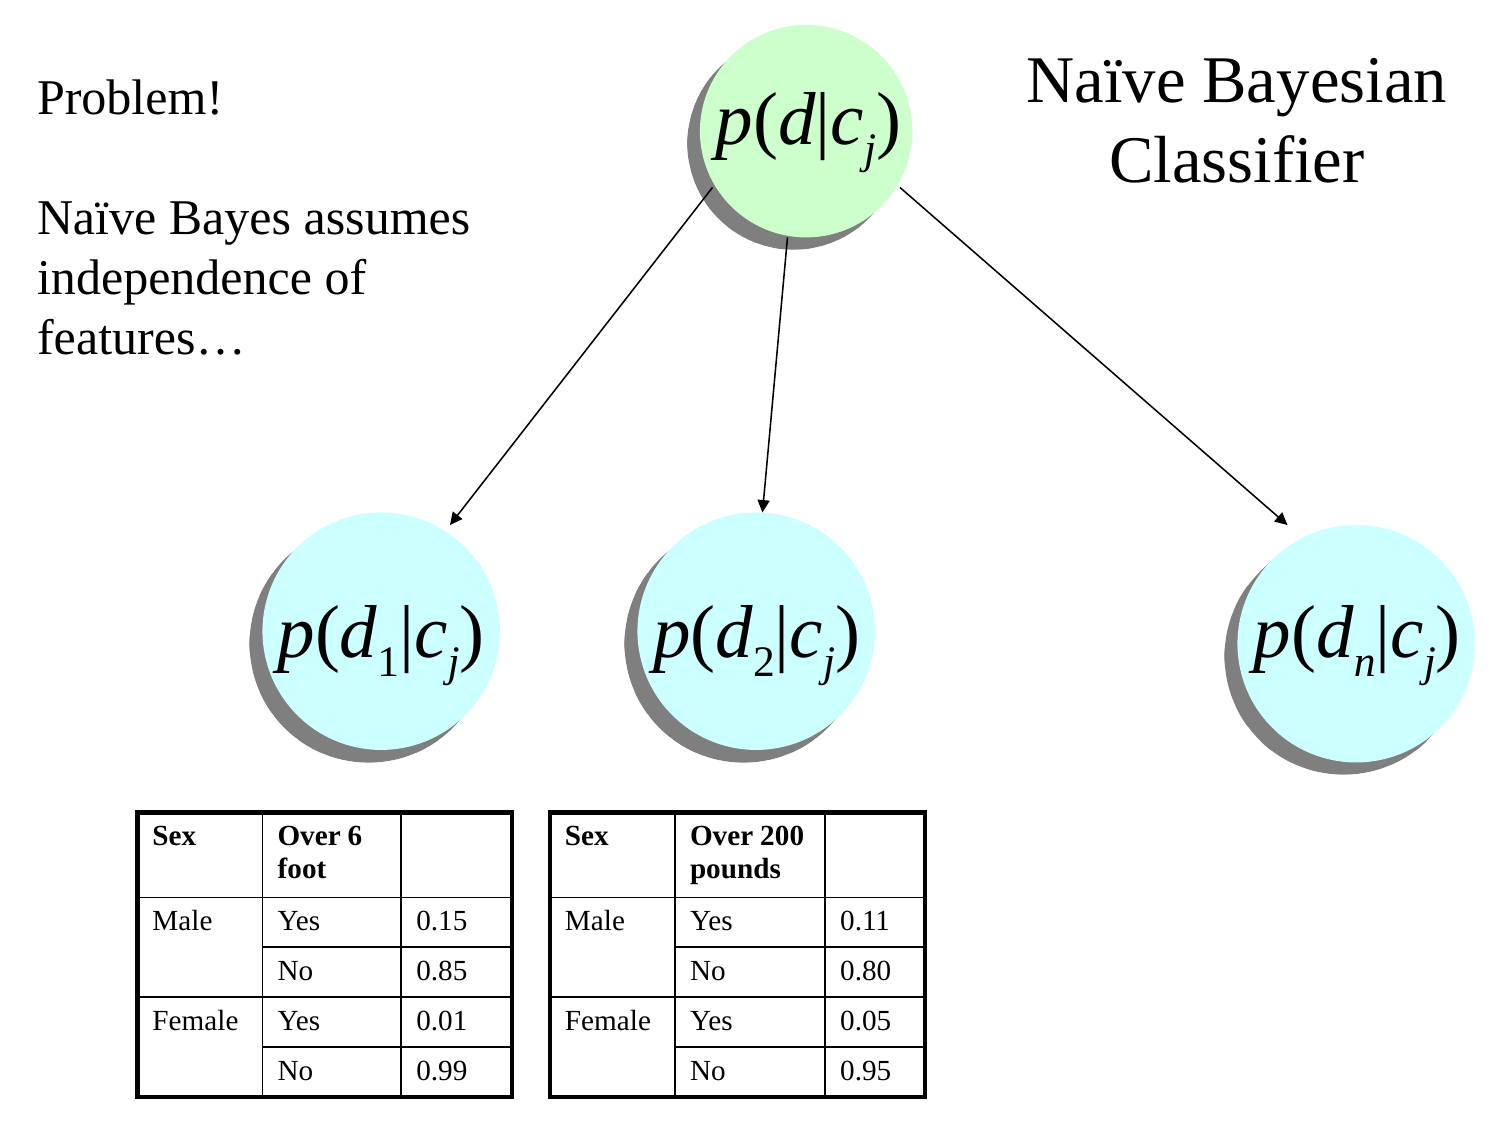

Problem!

Naïve Bayes assumes independence of features…
p(d|cj)
# Naïve Bayesian Classifier

p(d1|cj)         p(d2|cj)                     p(dn|cj)
| Sex | Over 6 foot |  |
| --- | --- | --- |
| Male | Yes | 0.15 |
|  | No | 0.85 |
| Female | Yes | 0.01 |
|  | No | 0.99 |
| Sex | Over 200 pounds |  |
| --- | --- | --- |
| Male | Yes | 0.11 |
|  | No | 0.80 |
| Female | Yes | 0.05 |
|  | No | 0.95 |